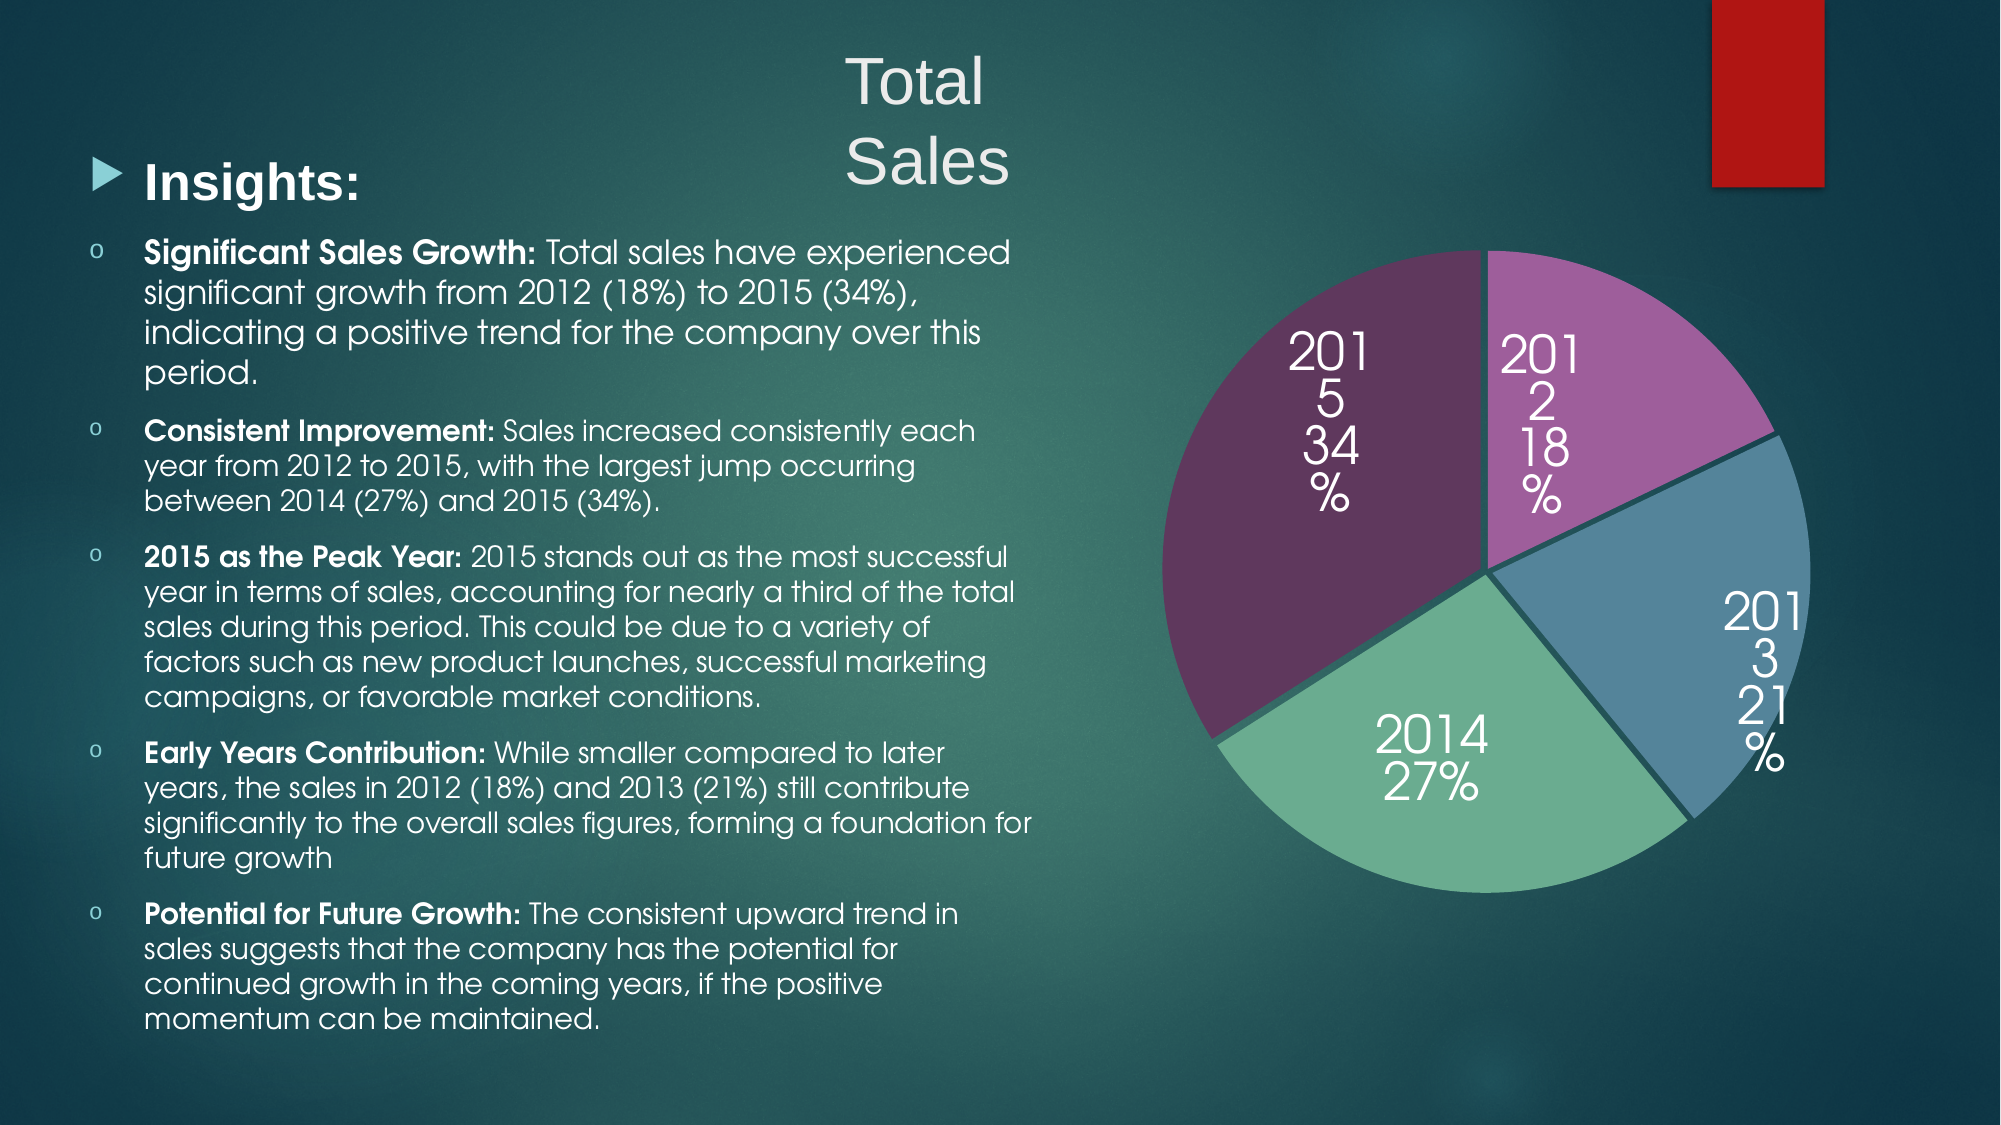

# Total Sales

### Chart

| Category |  |
|---|---|
| 2012 | 2259450.895539984 |
| 2013 | 2677438.6943999575 |
| 2014 | 3405746.449379974 |
| 2015 | 4299865.870560006 |
Insights:
Significant Sales Growth: Total sales have experienced significant growth from 2012 (18%) to 2015 (34%), indicating a positive trend for the company over this period.
Consistent Improvement: Sales increased consistently each year from 2012 to 2015, with the largest jump occurring between 2014 (27%) and 2015 (34%).
2015 as the Peak Year: 2015 stands out as the most successful year in terms of sales, accounting for nearly a third of the total sales during this period. This could be due to a variety of factors such as new product launches, successful marketing campaigns, or favorable market conditions.
Early Years Contribution: While smaller compared to later years, the sales in 2012 (18%) and 2013 (21%) still contribute significantly to the overall sales figures, forming a foundation for future growth
Potential for Future Growth: The consistent upward trend in sales suggests that the company has the potential for continued growth in the coming years, if the positive momentum can be maintained.